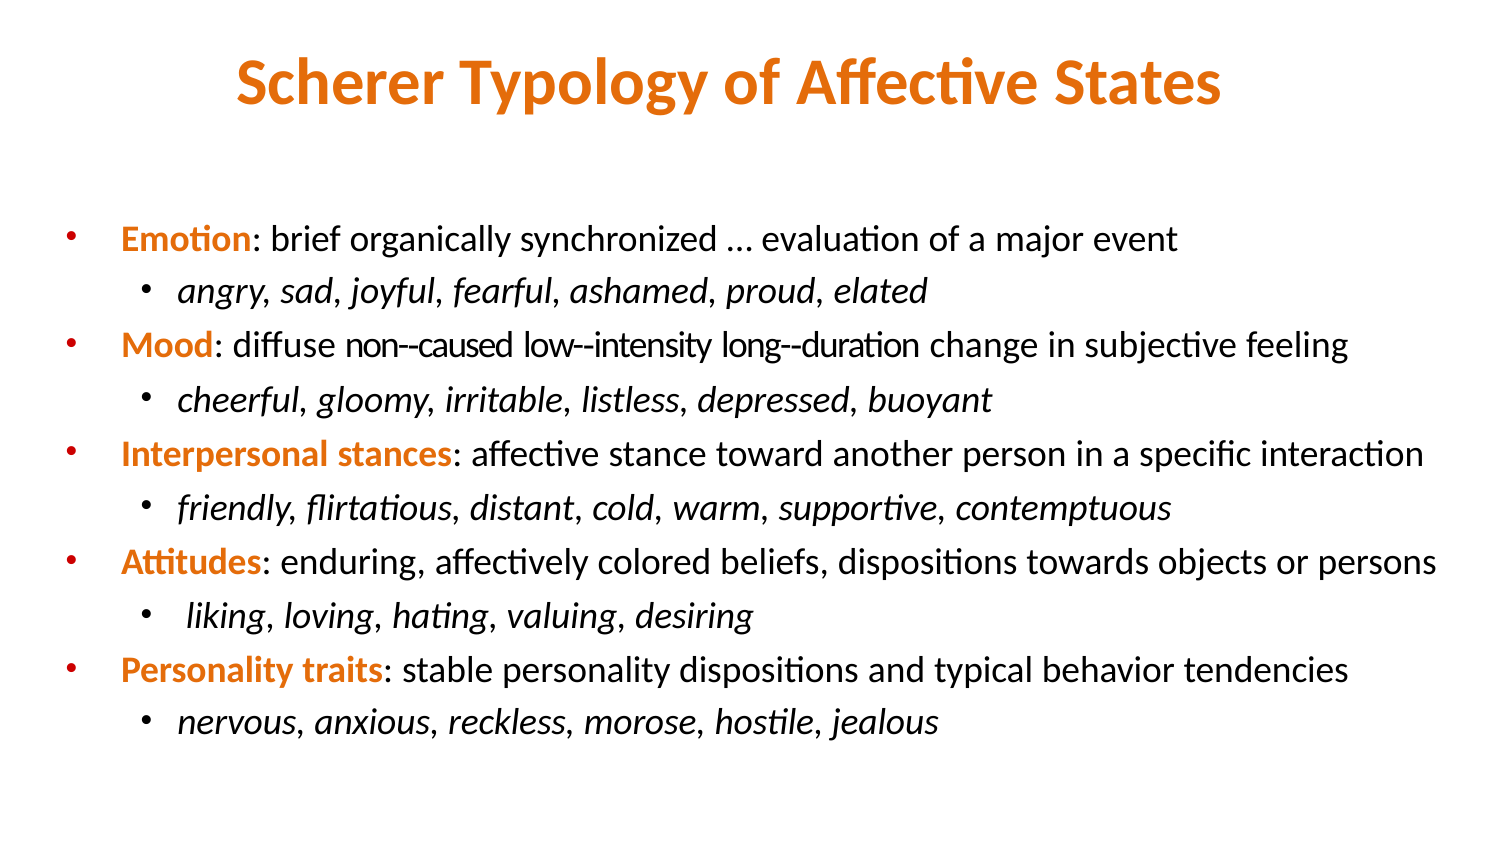

# Scherer Typology of Aﬀective States
Emotion: brief organically synchronized … evaluation of a major event
angry, sad, joyful, fearful, ashamed, proud, elated
Mood: diﬀuse non-­‐caused low-­‐intensity long-­‐duration change in subjective feeling
cheerful, gloomy, irritable, listless, depressed, buoyant
Interpersonal stances: aﬀective stance toward another person in a specific interaction
friendly, ﬂirtatious, distant, cold, warm, supportive, contemptuous
Attitudes: enduring, aﬀectively colored beliefs, dispositions towards objects or persons
liking, loving, hating, valuing, desiring
Personality traits: stable personality dispositions and typical behavior tendencies
nervous, anxious, reckless, morose, hostile, jealous